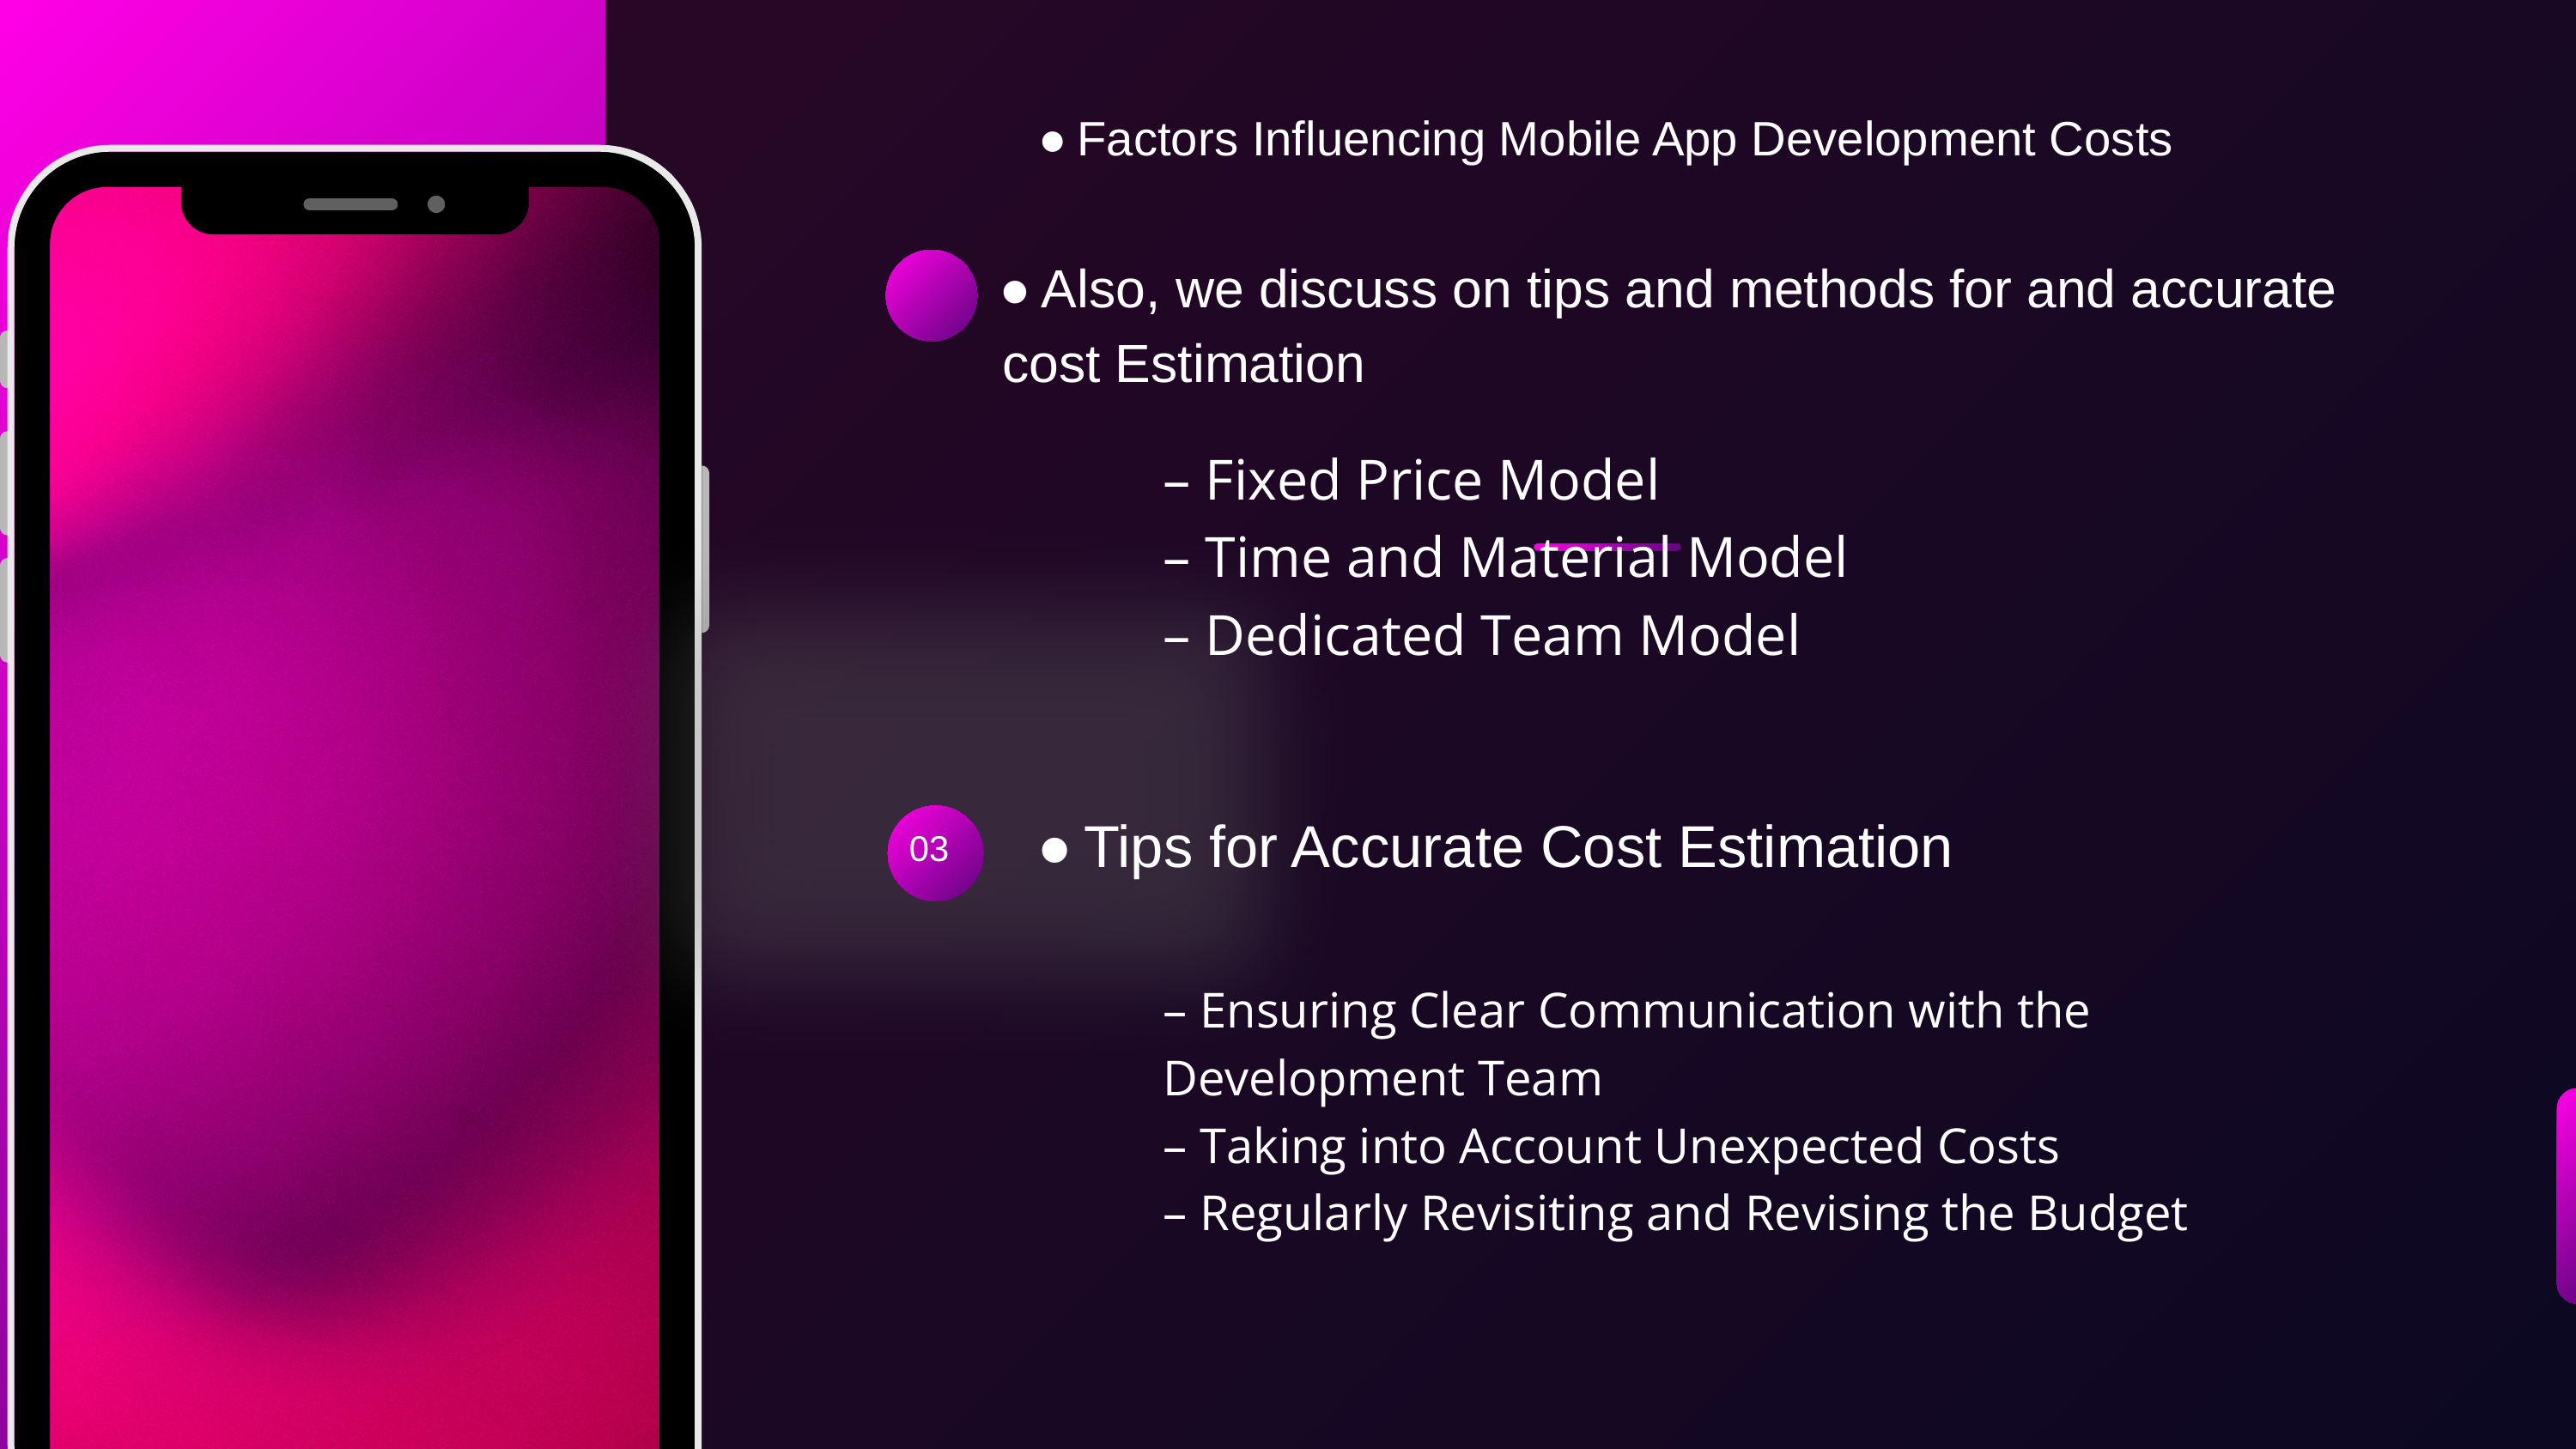

⦁ Factors Influencing Mobile App Development Costs

⦁ Also, we discuss on tips and methods for and accurate cost Estimation

02
– Fixed Price Model
– Time and Material Model
– Dedicated Team Model

⦁ Tips for Accurate Cost Estimation

03
– Ensuring Clear Communication with the Development Team
– Taking into Account Unexpected Costs
– Regularly Revisiting and Revising the Budget